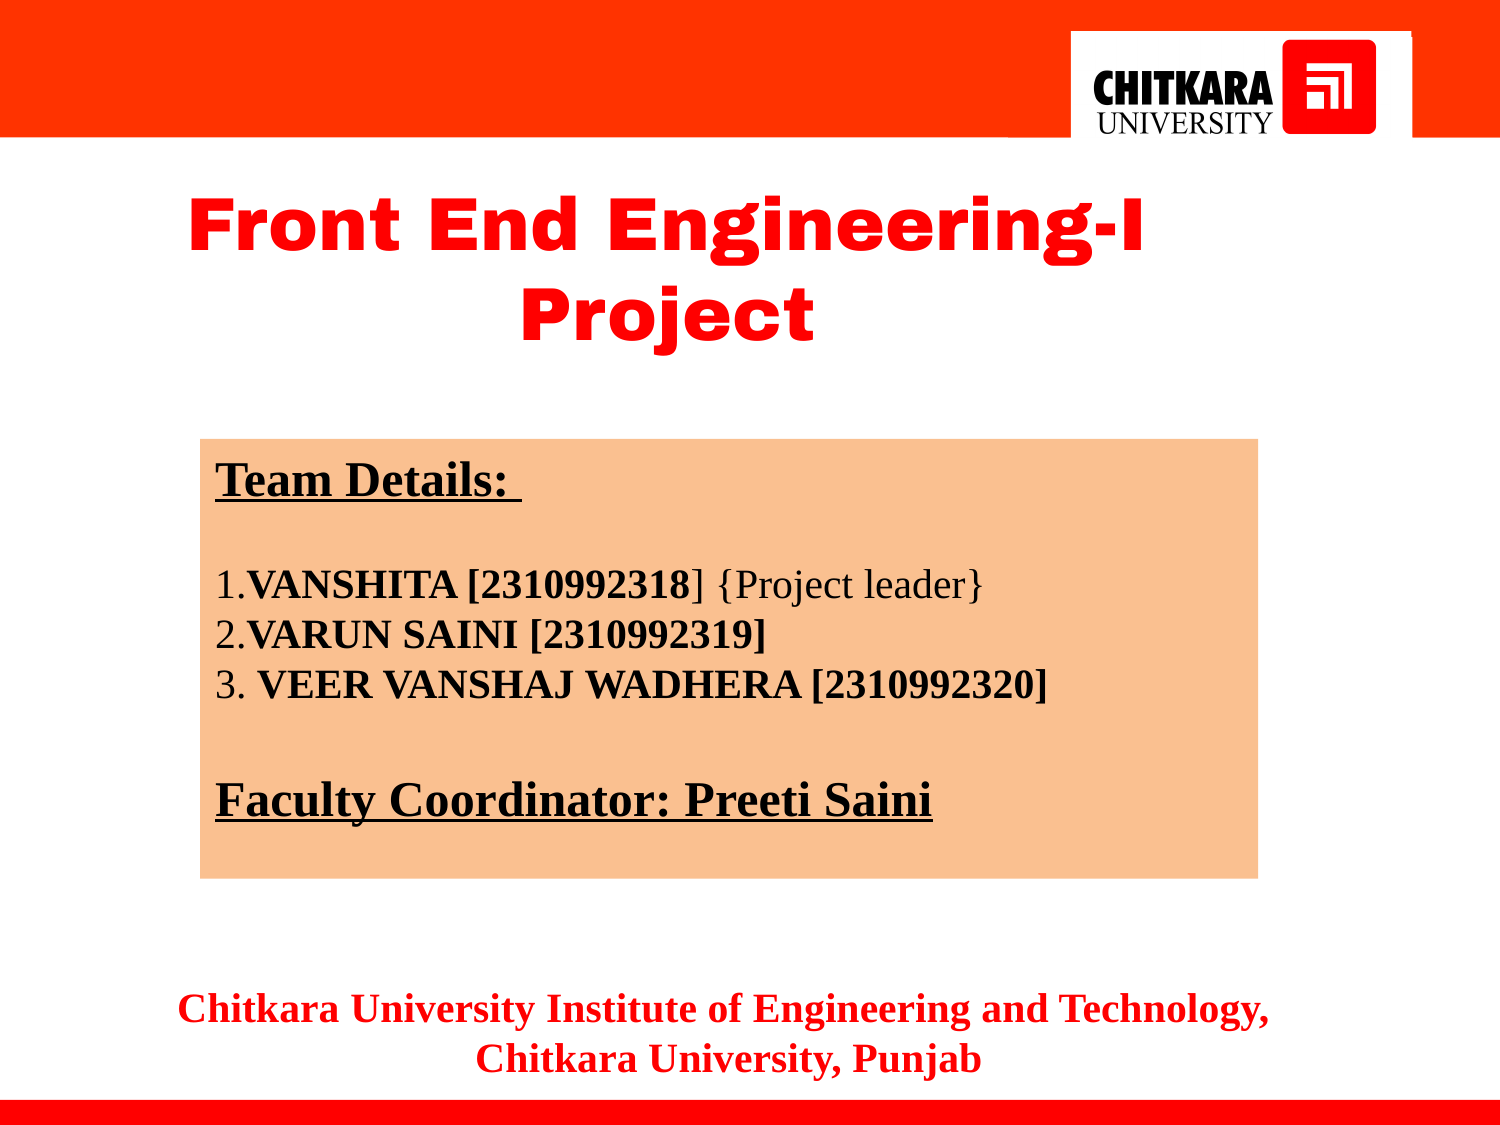

Front End Engineering-I Project
Team Details:

1.VANSHITA [2310992318] {Project leader}
2.VARUN SAINI [2310992319]
3. VEER VANSHAJ WADHERA [2310992320]

Faculty Coordinator: Preeti Saini

:

Chitkara University Institute of Engineering and Technology,
Chitkara University, Punjab